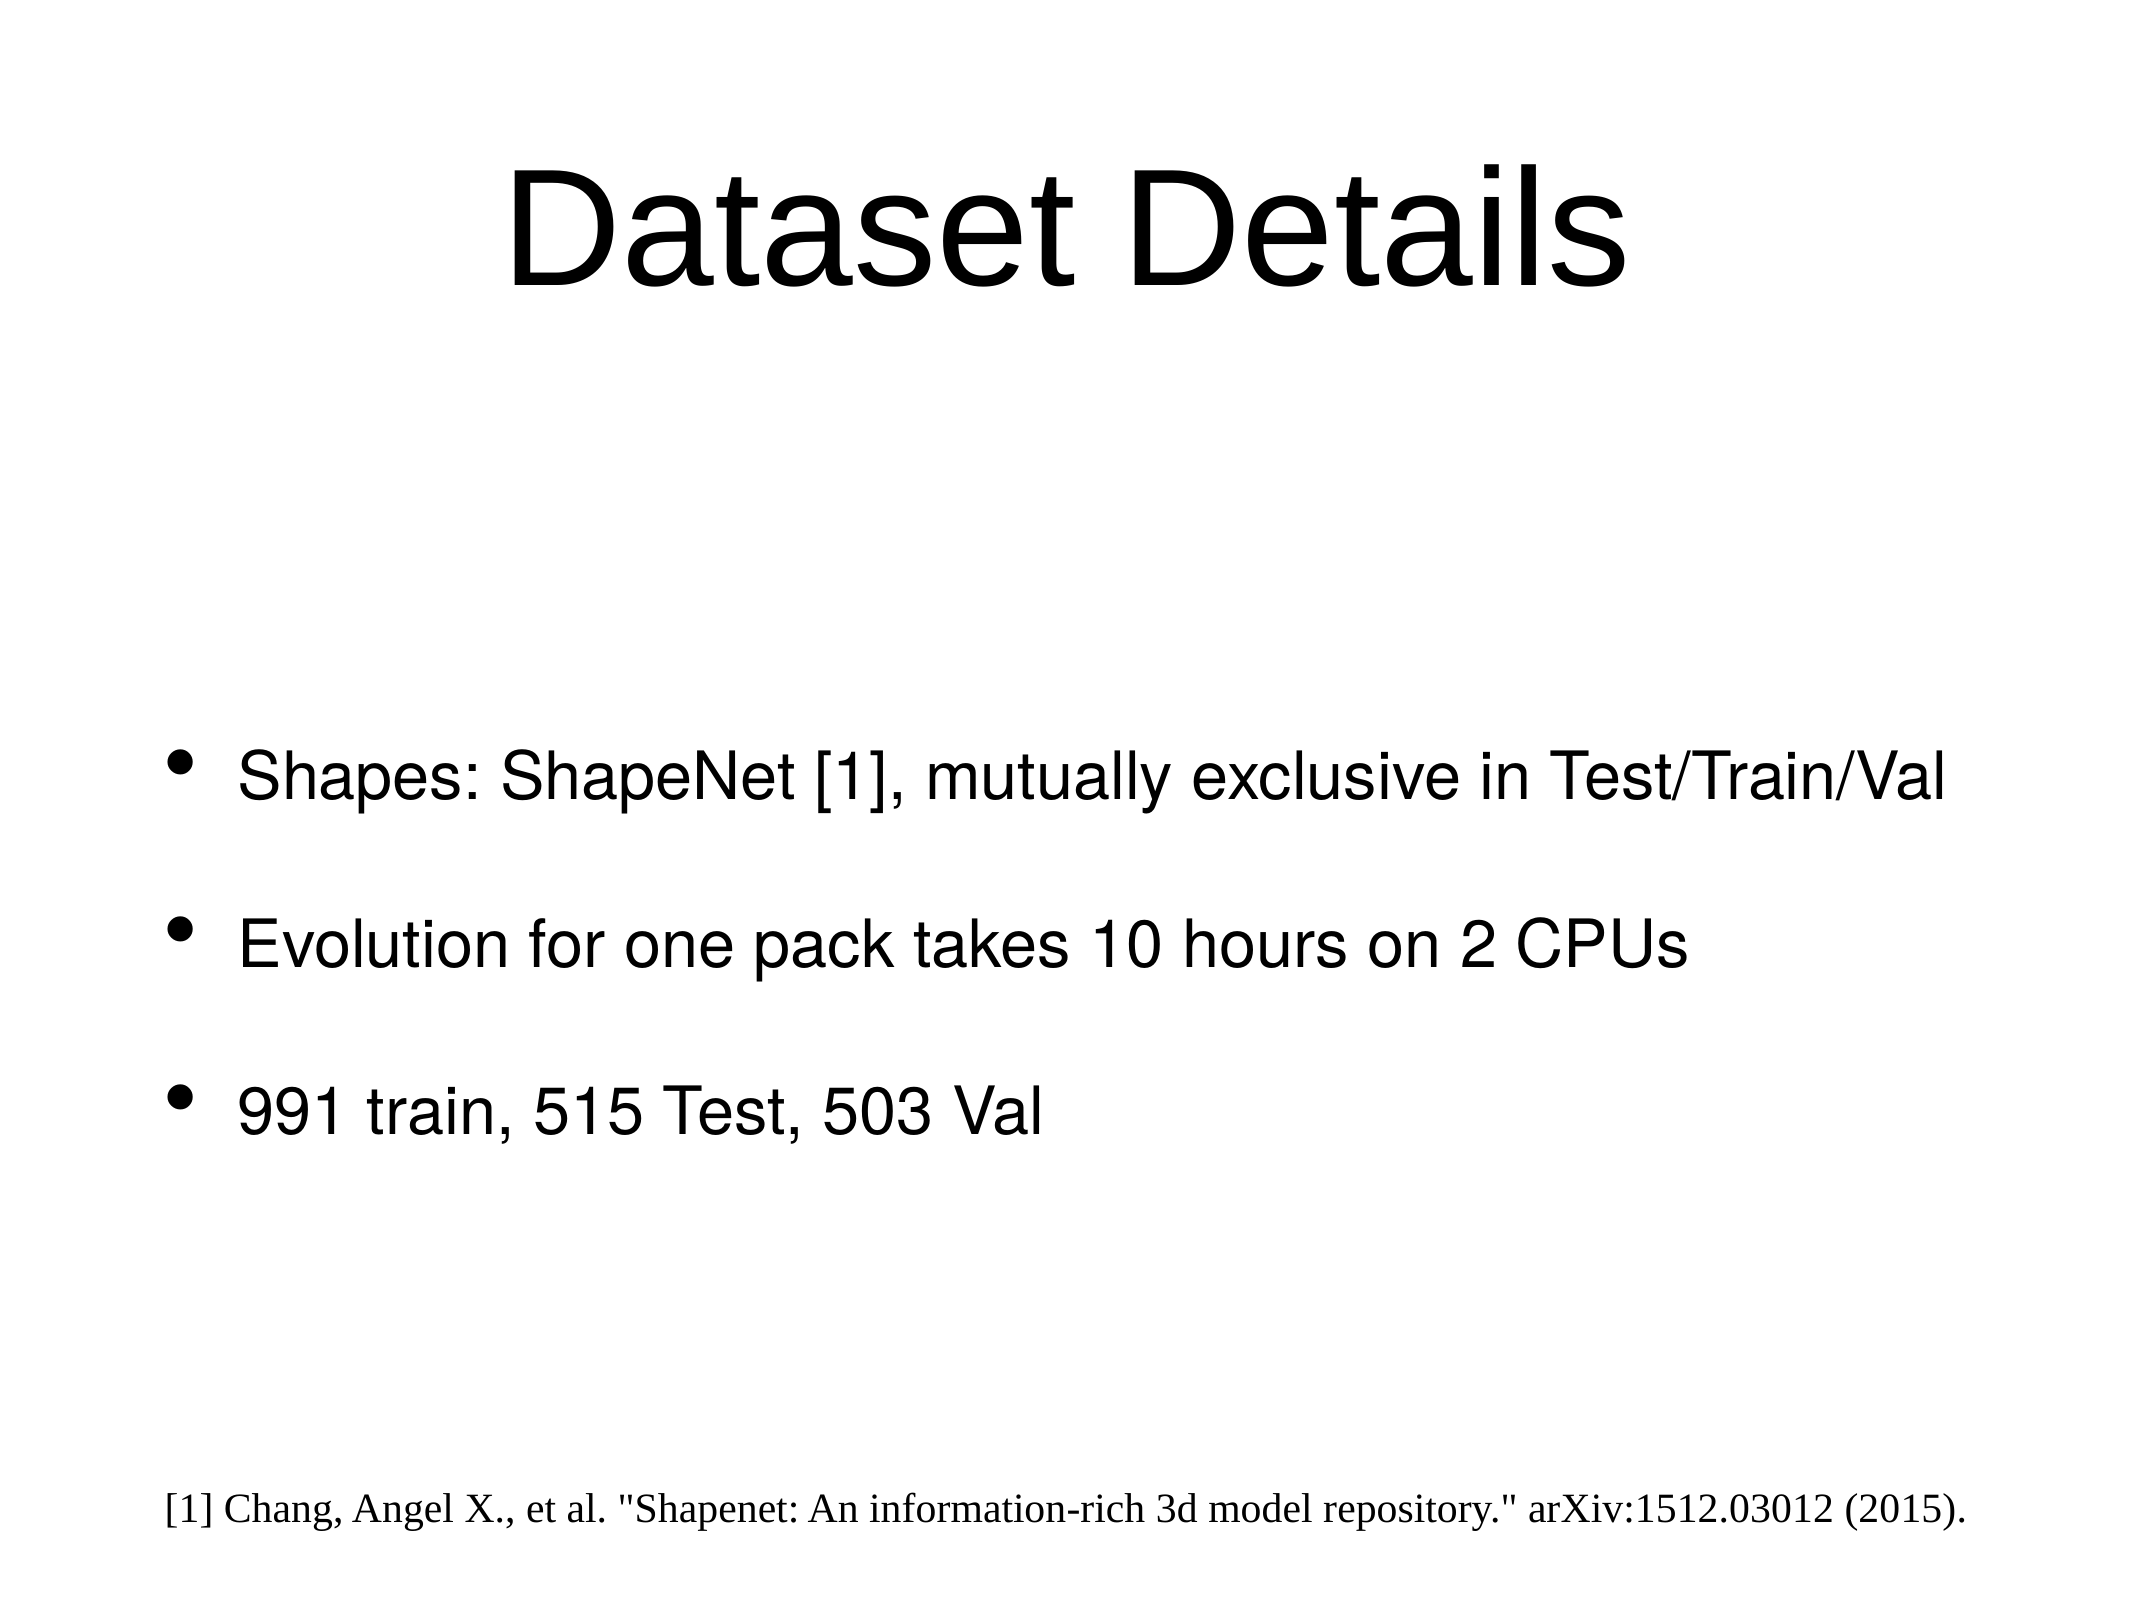

# Dataset Details
Shapes: ShapeNet [1], mutually exclusive in Test/Train/Val
Evolution for one pack takes 10 hours on 2 CPUs
991 train, 515 Test, 503 Val
[1] Chang, Angel X., et al. "Shapenet: An information-rich 3d model repository." arXiv:1512.03012 (2015).